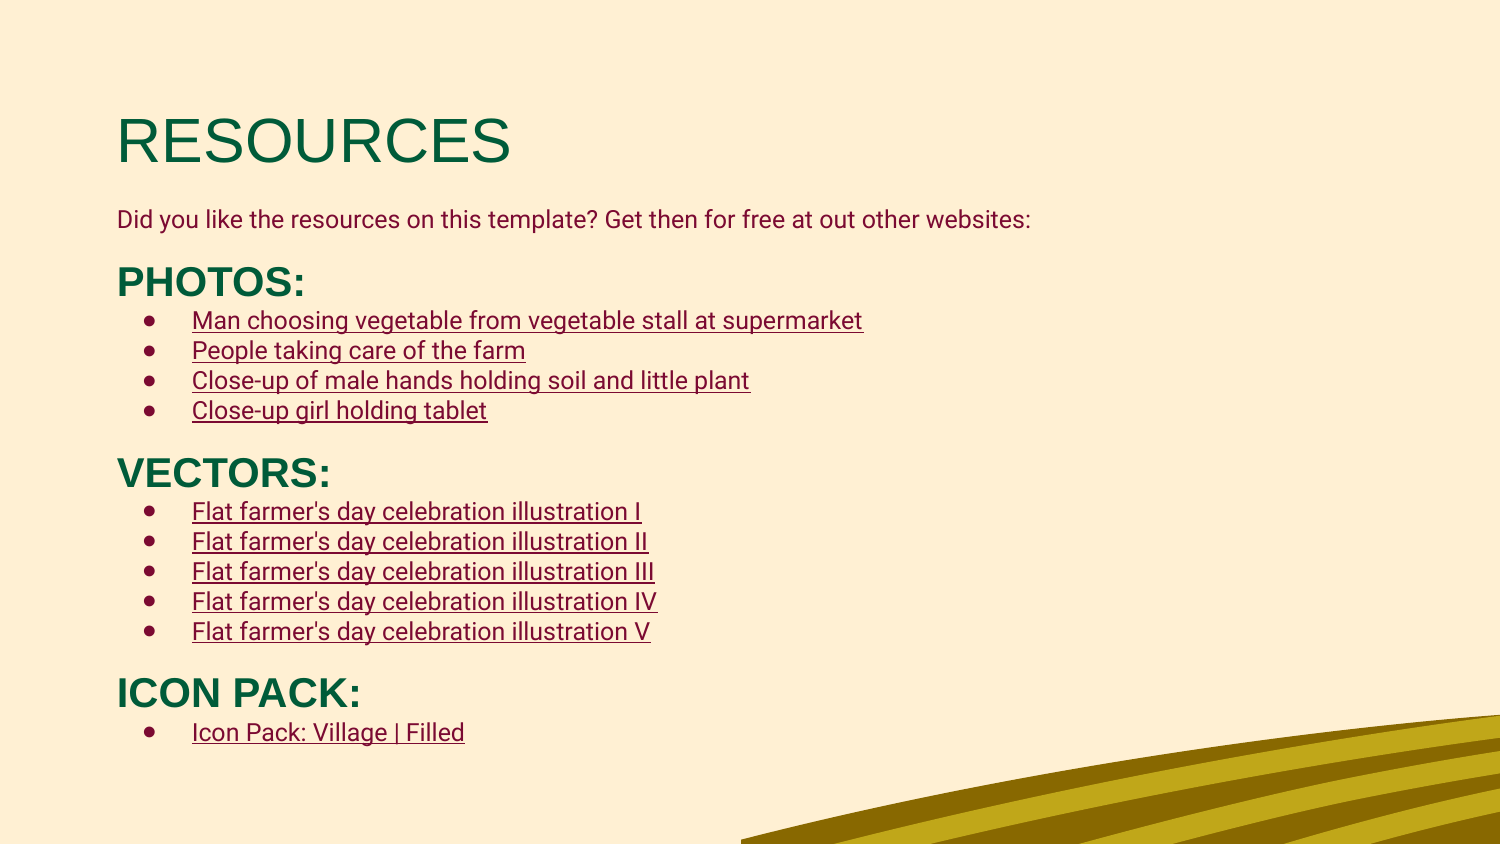

# RESOURCES
Did you like the resources on this template? Get then for free at out other websites:
PHOTOS:
Man choosing vegetable from vegetable stall at supermarket
People taking care of the farm
Close-up of male hands holding soil and little plant
Close-up girl holding tablet
VECTORS:
Flat farmer's day celebration illustration I
Flat farmer's day celebration illustration II
Flat farmer's day celebration illustration III
Flat farmer's day celebration illustration IV
Flat farmer's day celebration illustration V
ICON PACK:
Icon Pack: Village | Filled